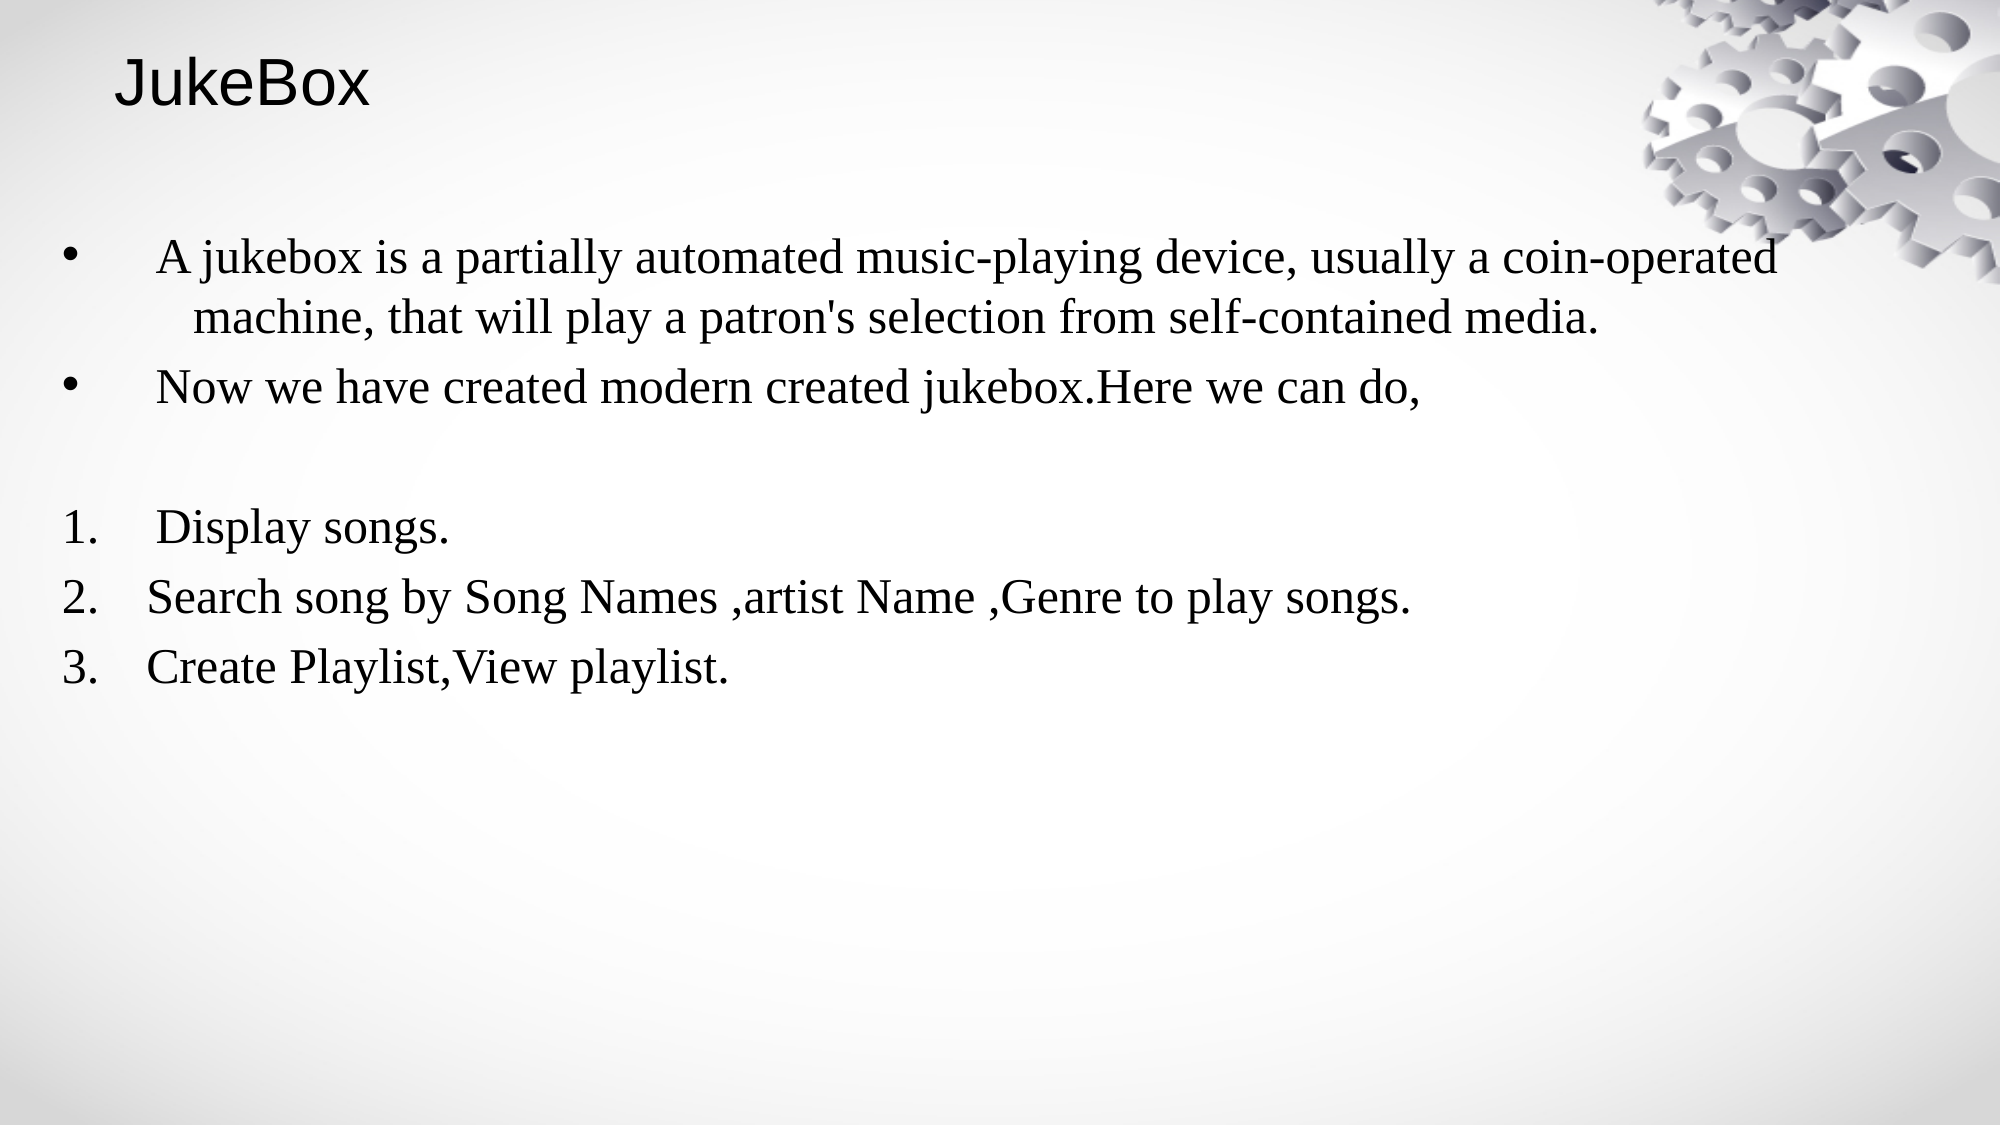

# JukeBox

   A jukebox is a partially automated music-playing device, usually a coin-operated       machine, that will play a patron's selection from self-contained media.
   Now we have created modern created jukebox.Here we can do,

   Display songs.
Search song by Song Names ,artist Name ,Genre to play songs.
Create Playlist,View playlist.